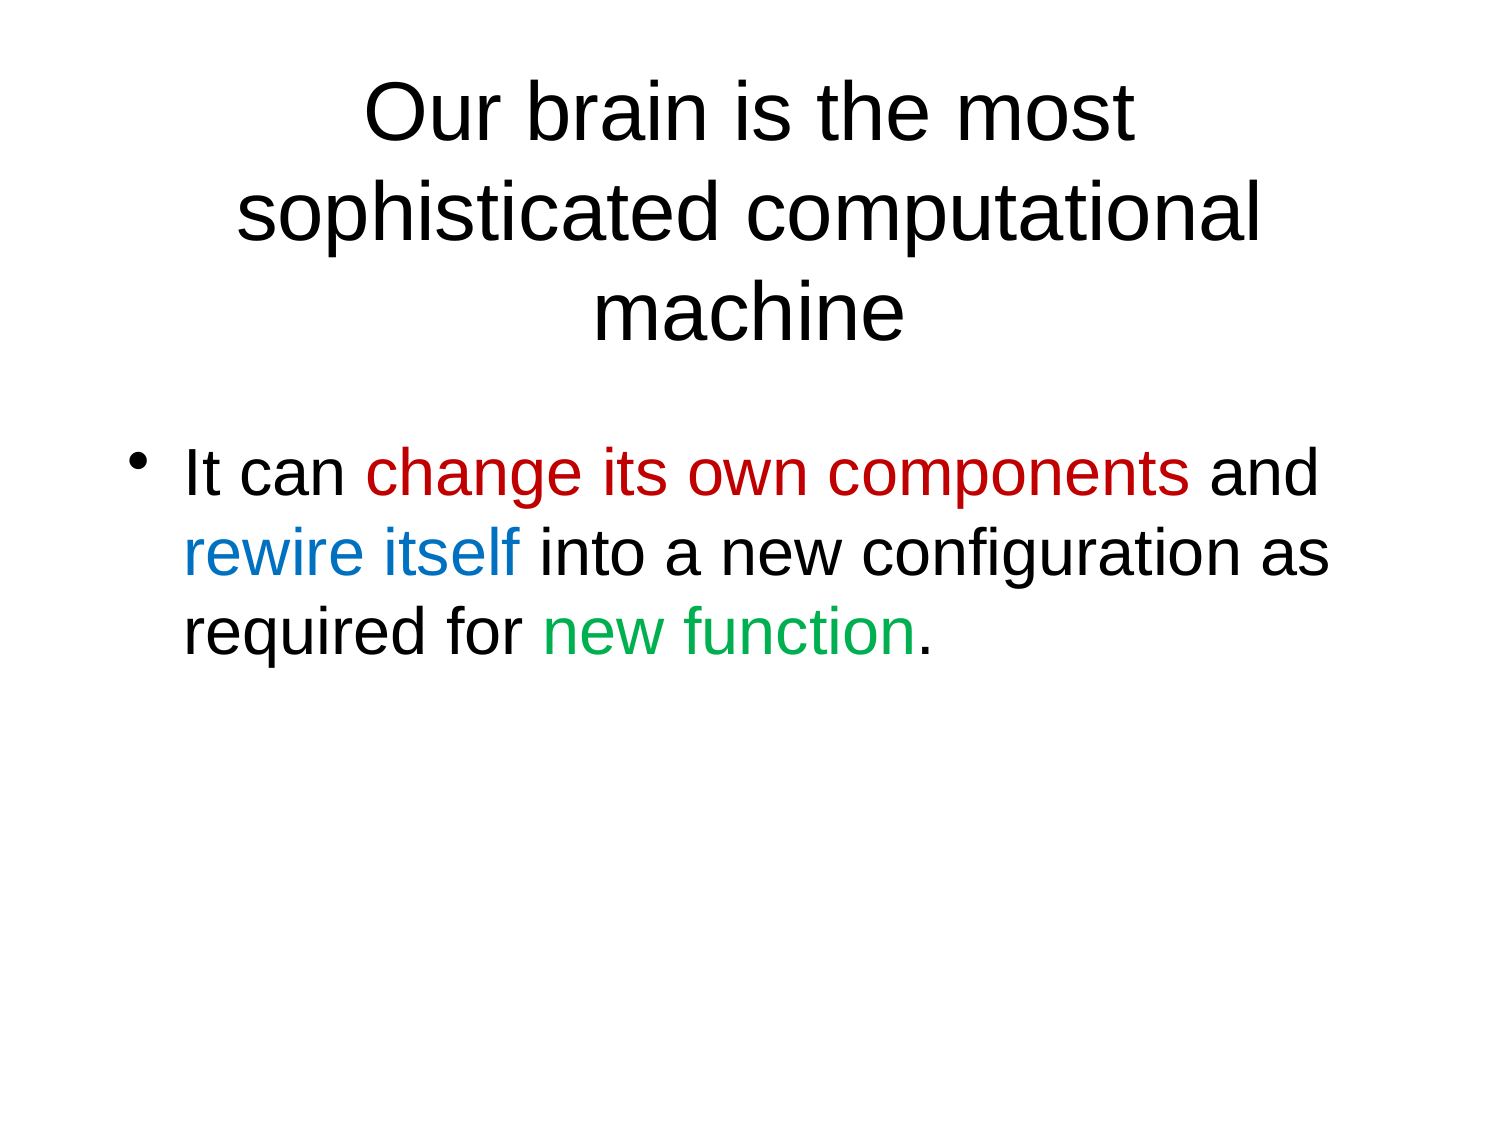

# Our brain is the most sophisticated computational machine
It can change its own components and rewire itself into a new configuration as required for new function.